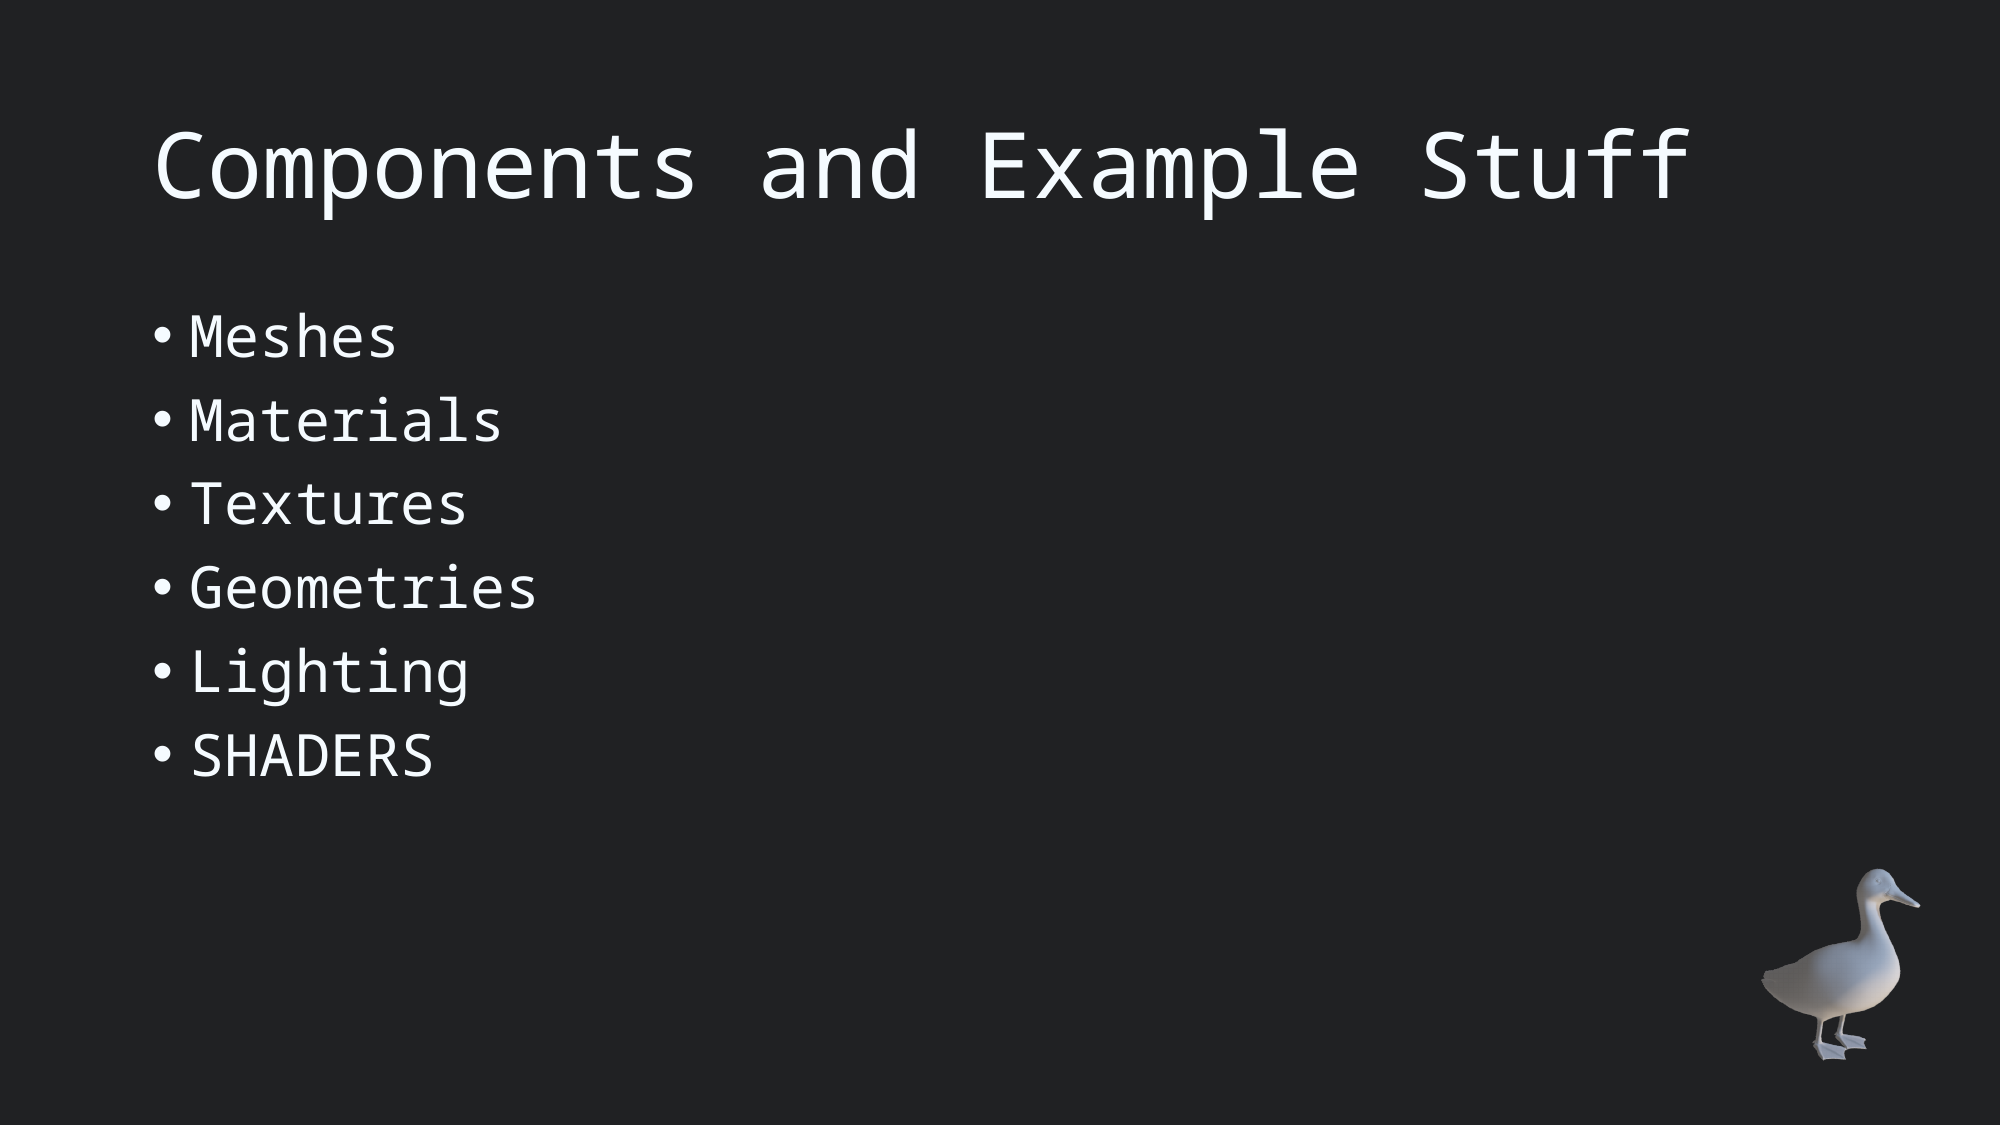

# Components and Example Stuff
Meshes
Materials
Textures
Geometries
Lighting
SHADERS